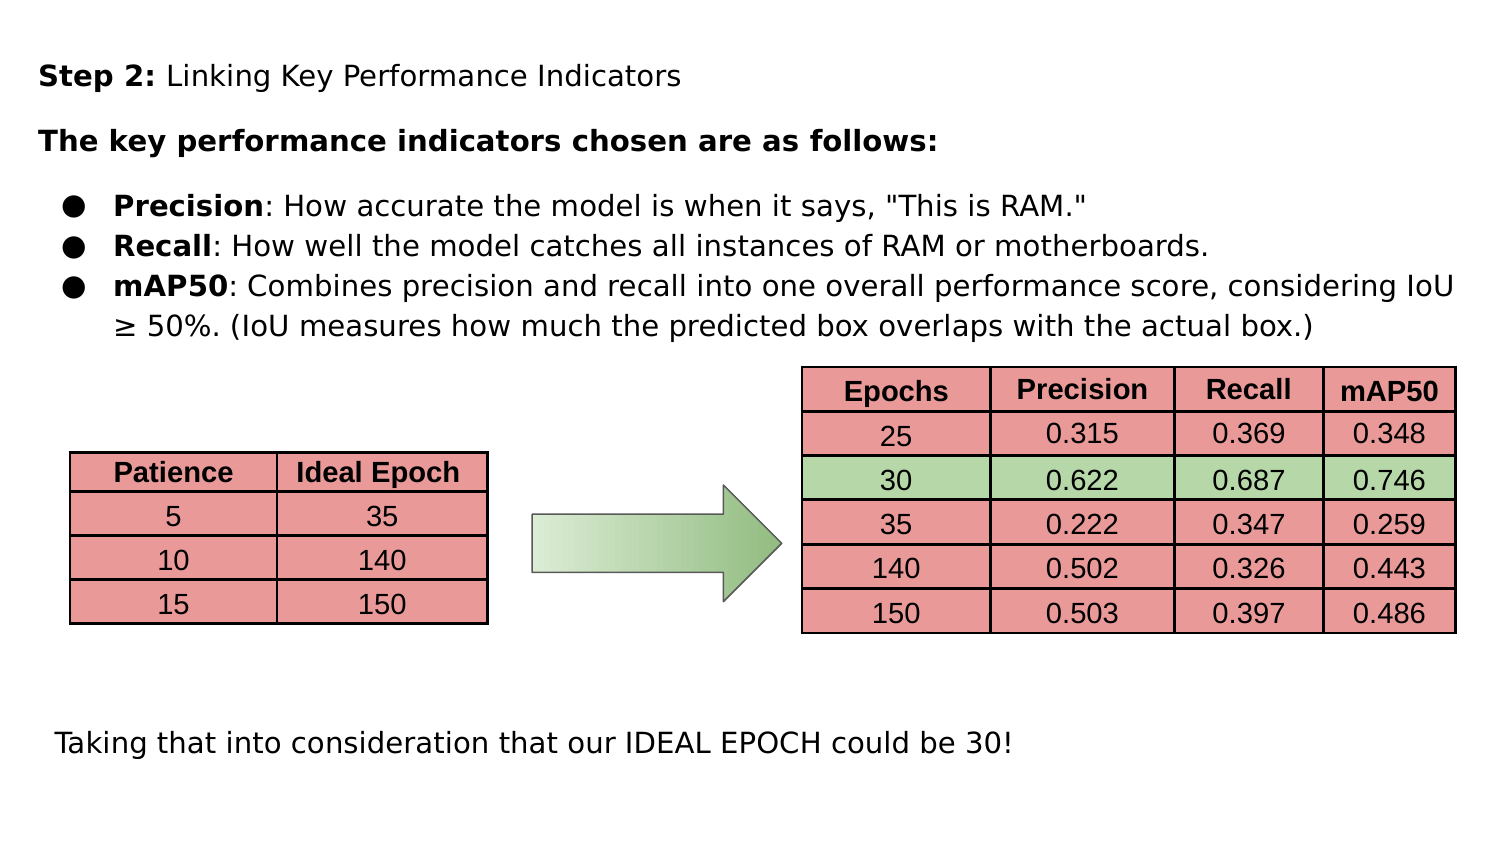

Step 2: Linking Key Performance Indicators
The key performance indicators chosen are as follows:
Precision: How accurate the model is when it says, "This is RAM."
Recall: How well the model catches all instances of RAM or motherboards.
mAP50: Combines precision and recall into one overall performance score, considering IoU ≥ 50%. (IoU measures how much the predicted box overlaps with the actual box.)

| Epochs | Precision | Recall | mAP50 |
| --- | --- | --- | --- |
| 25 | 0.315 | 0.369 | 0.348 |
| 30 | 0.622 | 0.687 | 0.746 |
| 35 | 0.222 | 0.347 | 0.259 |
| 140 | 0.502 | 0.326 | 0.443 |
| 150 | 0.503 | 0.397 | 0.486 |
| Patience | Ideal Epoch |
| --- | --- |
| 5 | 35 |
| 10 | 140 |
| 15 | 150 |

Taking that into consideration that our IDEAL EPOCH could be 30!